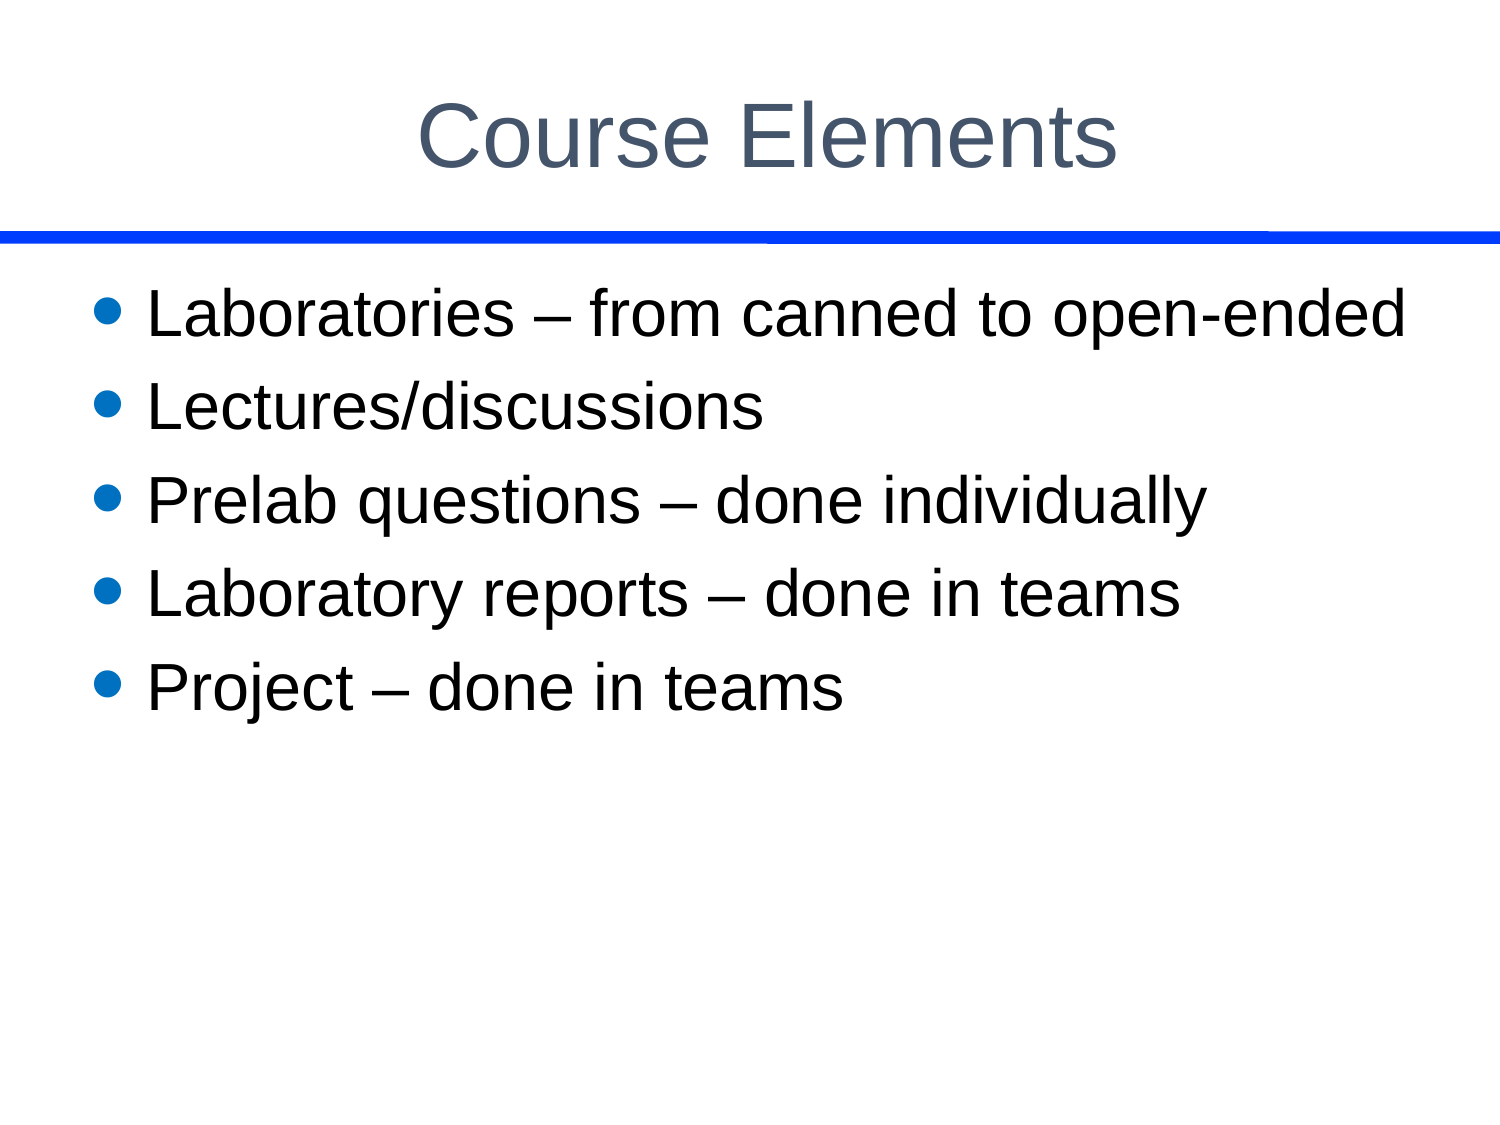

# Course Elements
Laboratories – from canned to open-ended
Lectures/discussions
Prelab questions – done individually
Laboratory reports – done in teams
Project – done in teams